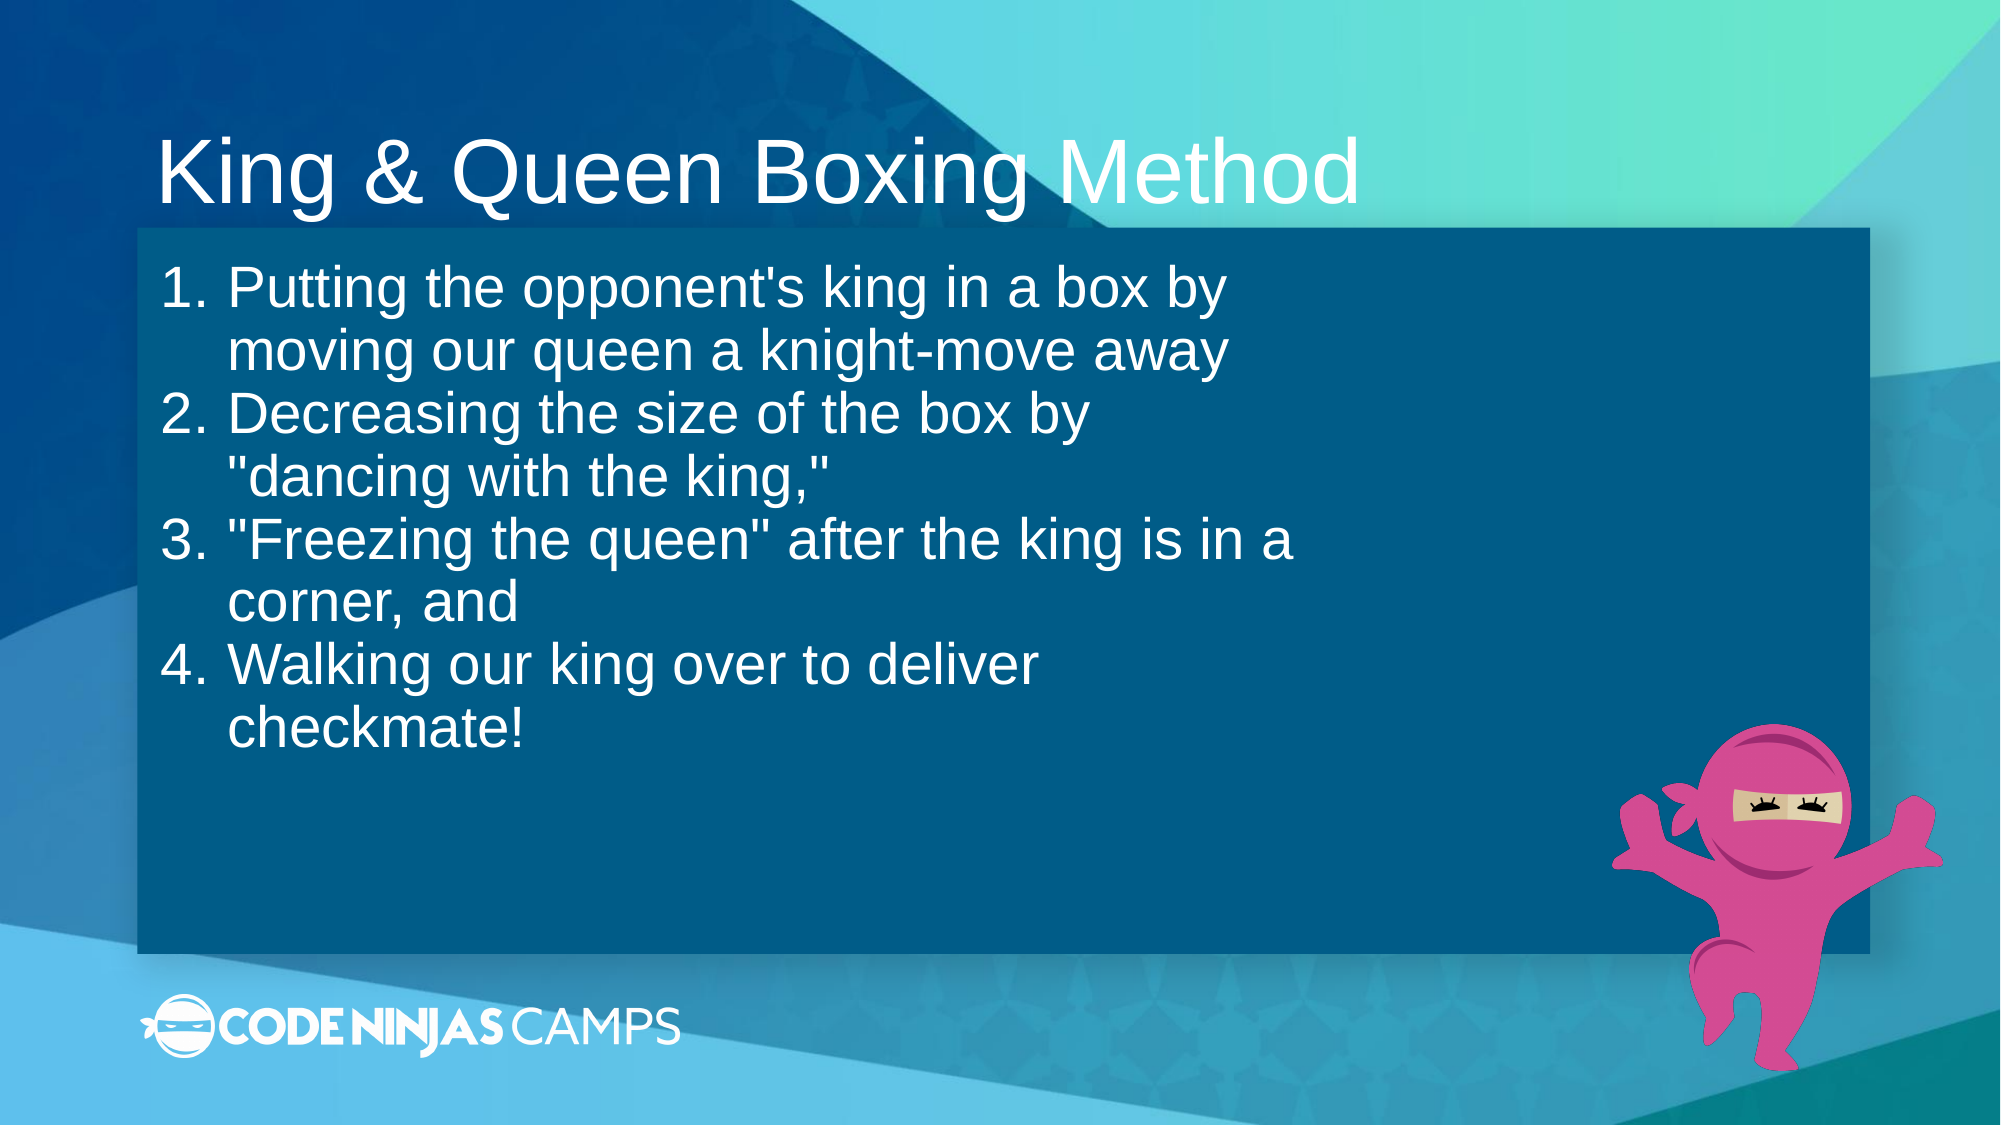

# King & Queen Boxing Method
Putting the opponent's king in a box by moving our queen a knight-move away
Decreasing the size of the box by "dancing with the king,"
"Freezing the queen" after the king is in a corner, and
Walking our king over to deliver checkmate!